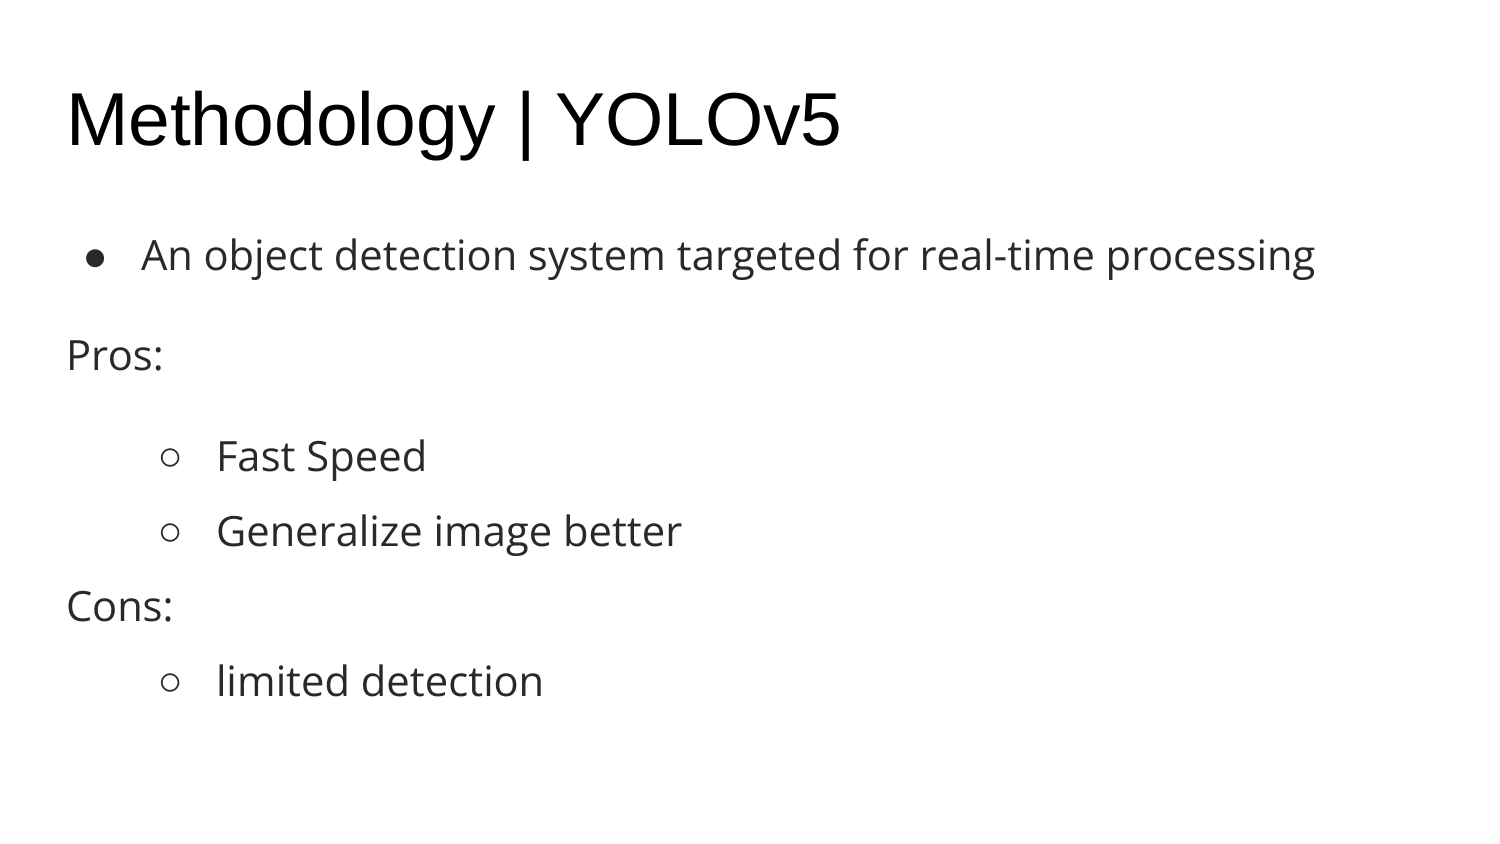

# Methodology | YOLOv5
An object detection system targeted for real-time processing
Pros:
Fast Speed
Generalize image better
Cons:
limited detection